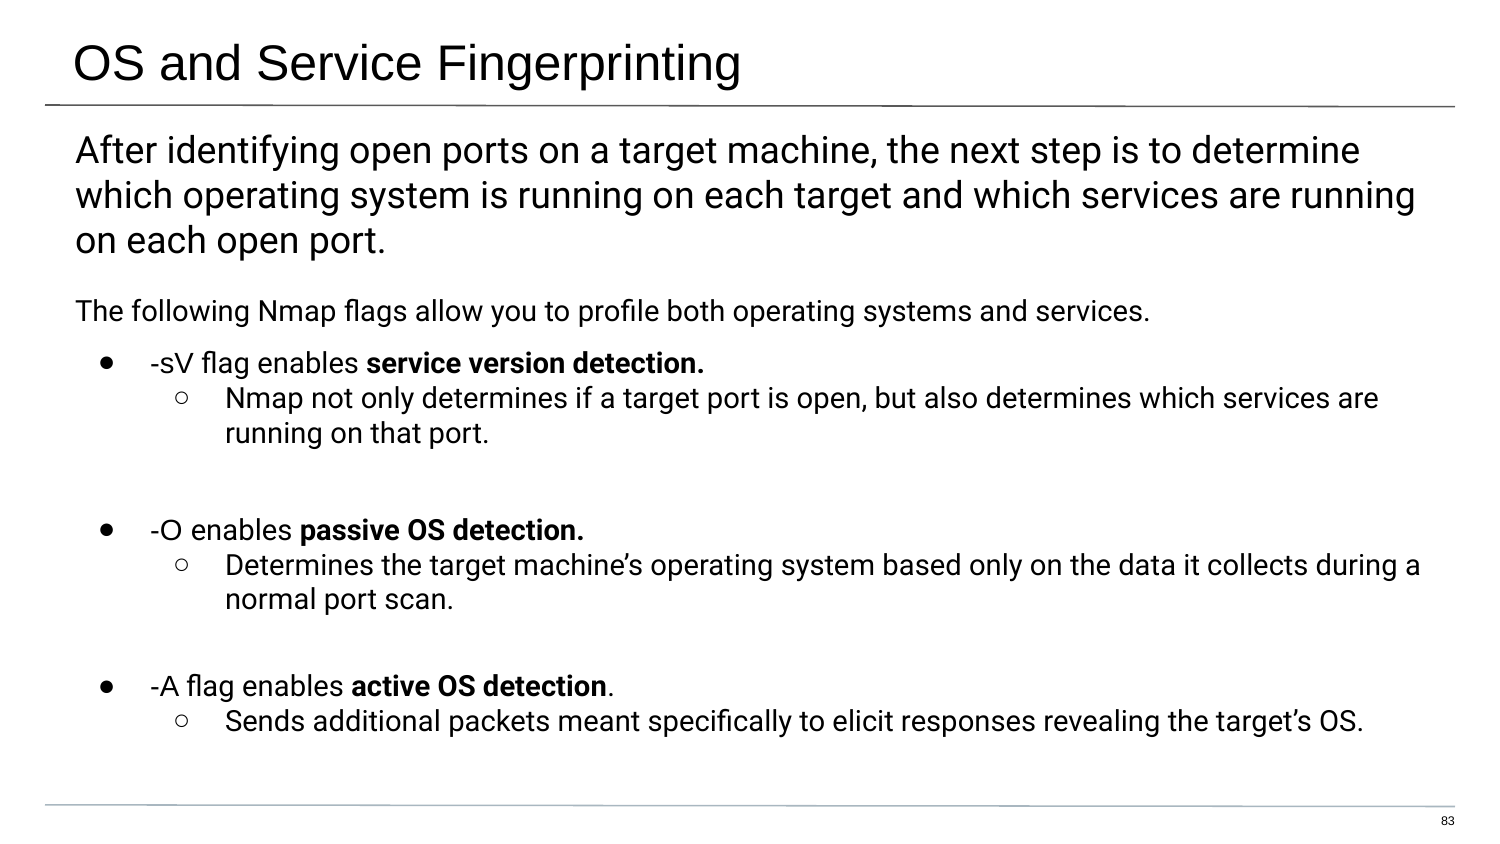

# OS and Service Fingerprinting
After identifying open ports on a target machine, the next step is to determine which operating system is running on each target and which services are running on each open port.
The following Nmap flags allow you to profile both operating systems and services.
-sV flag enables service version detection.
Nmap not only determines if a target port is open, but also determines which services are running on that port.

-O enables passive OS detection.
Determines the target machine’s operating system based only on the data it collects during a normal port scan.

-A flag enables active OS detection.
Sends additional packets meant specifically to elicit responses revealing the target’s OS.

83